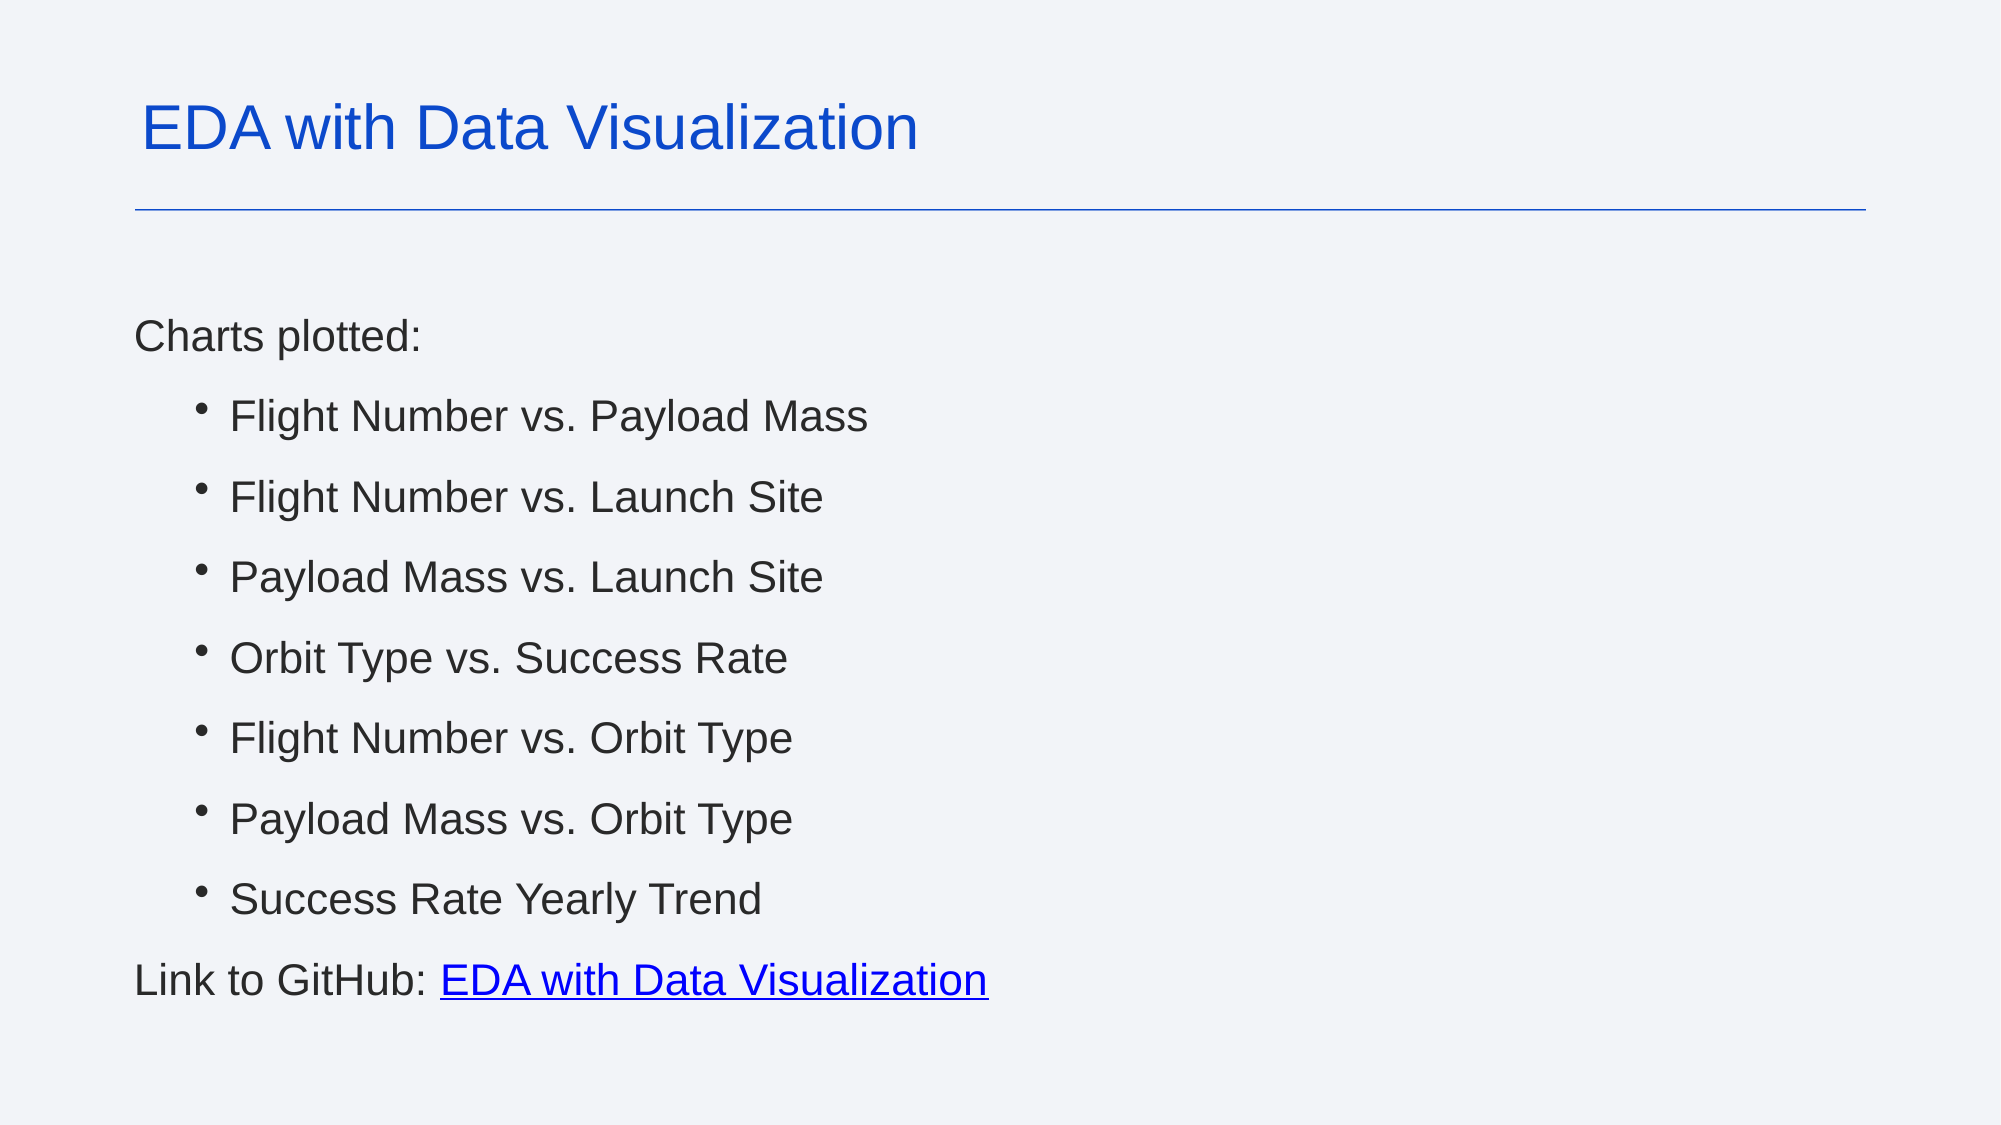

EDA with Data Visualization
Charts plotted:
Flight Number vs. Payload Mass
Flight Number vs. Launch Site
Payload Mass vs. Launch Site
Orbit Type vs. Success Rate
Flight Number vs. Orbit Type
Payload Mass vs. Orbit Type
Success Rate Yearly Trend
Link to GitHub: EDA with Data Visualization
11